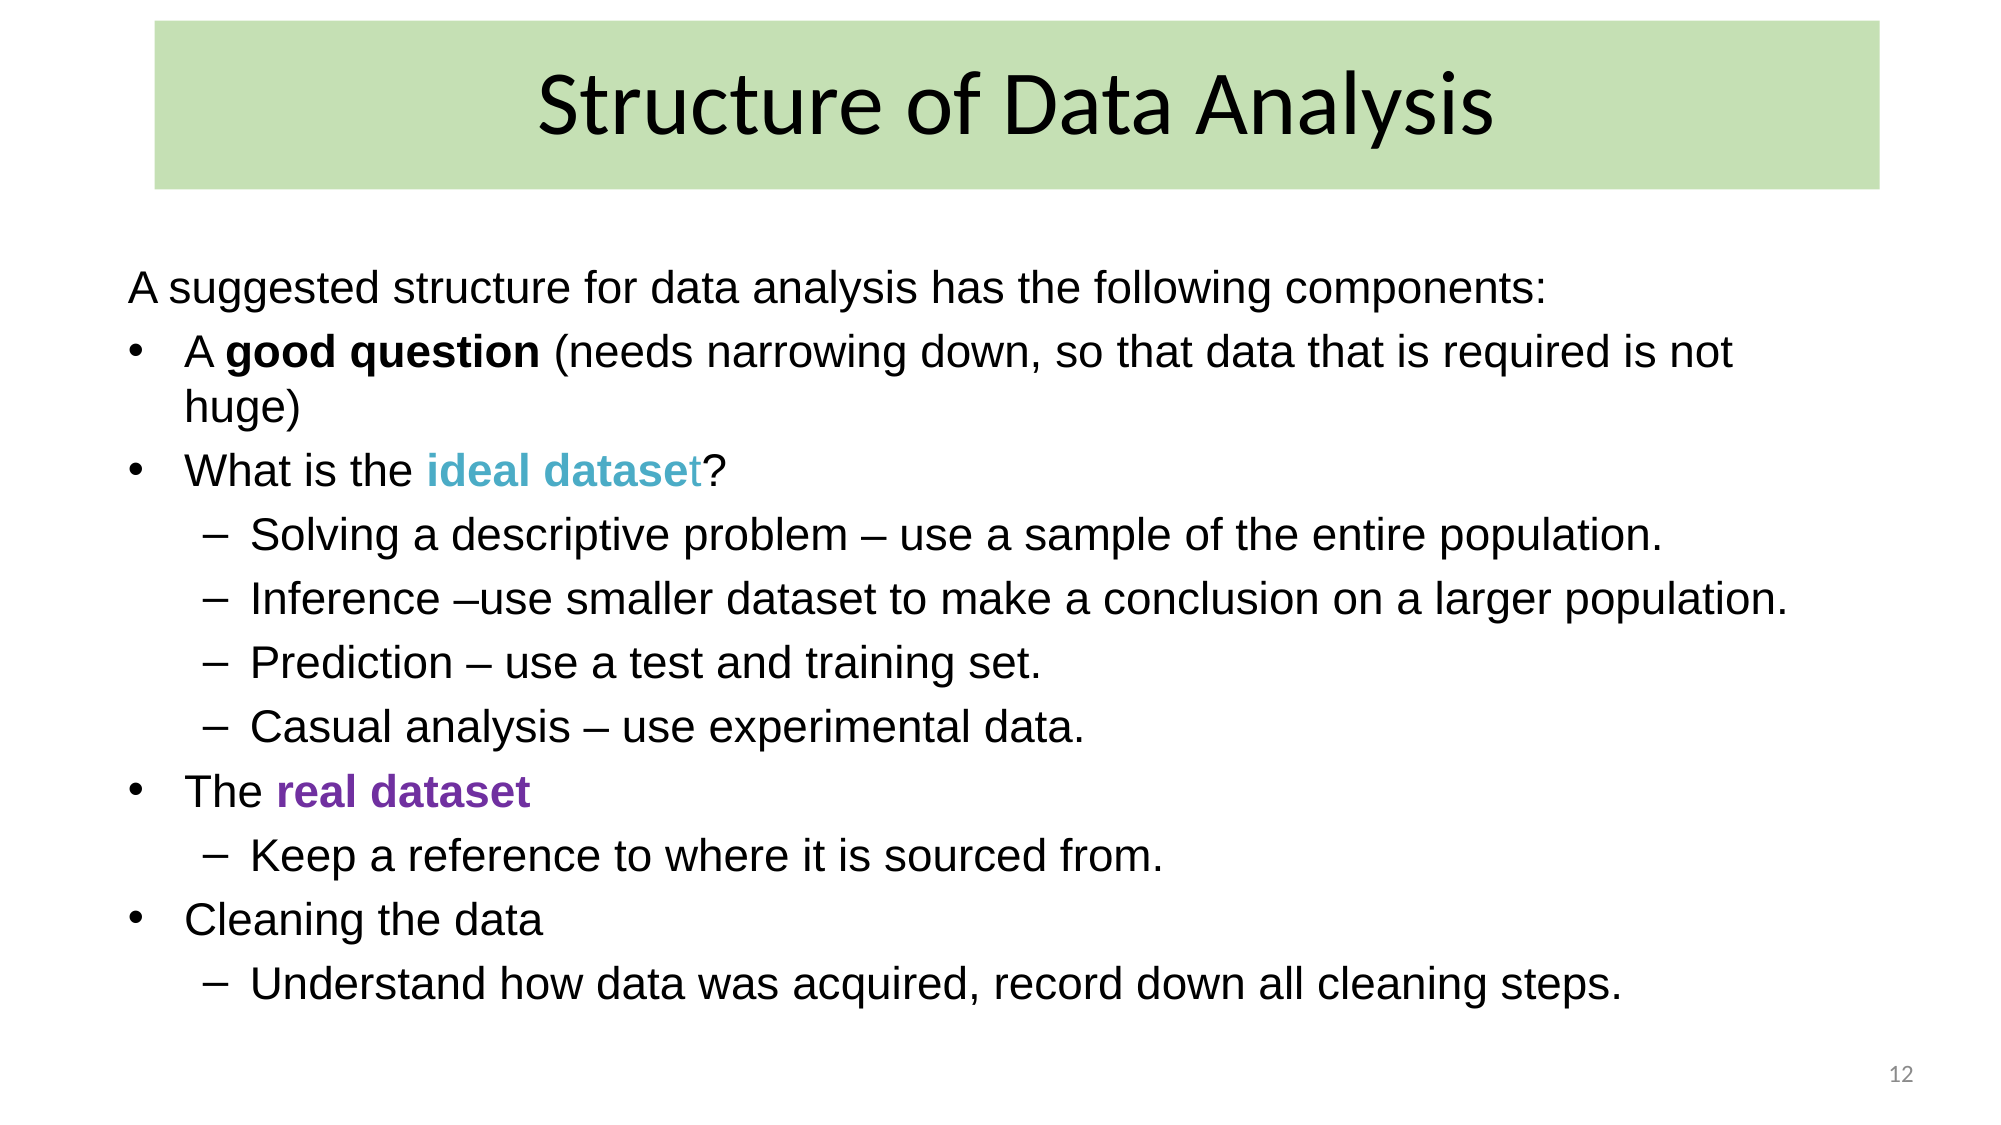

# Structure of Data Analysis
A suggested structure for data analysis has the following components:
A good question (needs narrowing down, so that data that is required is not huge)
What is the ideal dataset?
Solving a descriptive problem – use a sample of the entire population.
Inference –use smaller dataset to make a conclusion on a larger population.
Prediction – use a test and training set.
Casual analysis – use experimental data.
The real dataset
Keep a reference to where it is sourced from.
Cleaning the data
Understand how data was acquired, record down all cleaning steps.

12